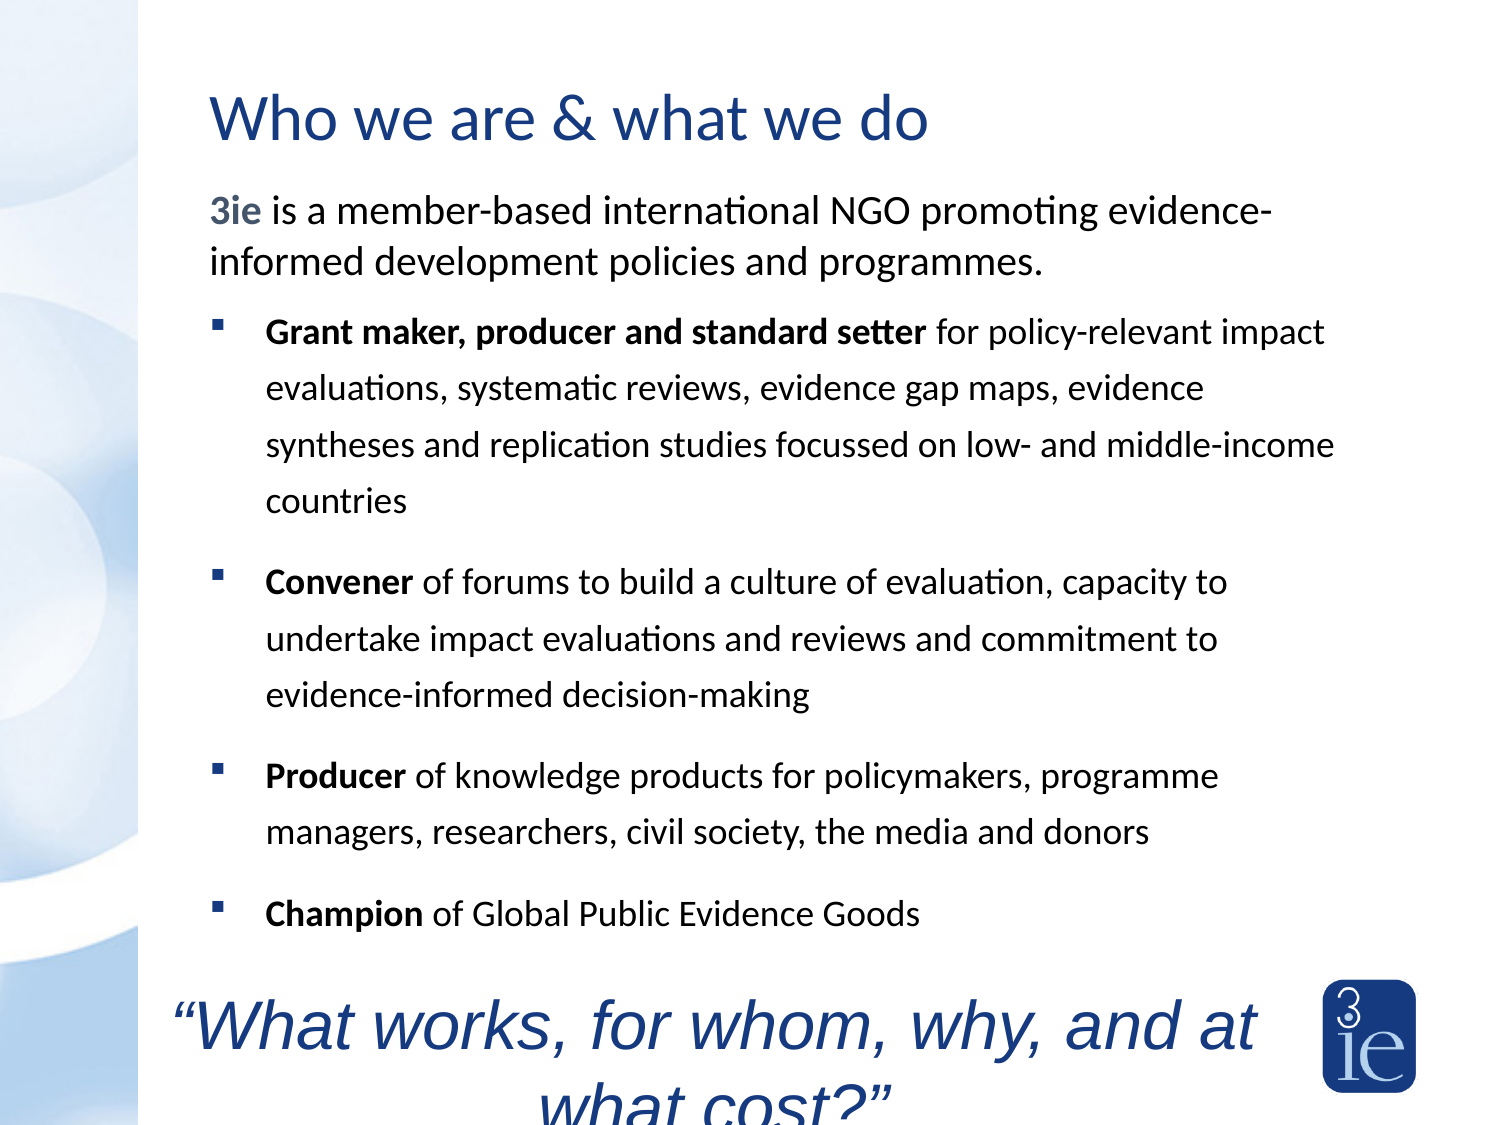

Who we are & what we do

3ie is a member-based international NGO promoting evidence-informed development policies and programmes.
Grant maker, producer and standard setter for policy-relevant impact evaluations, systematic reviews, evidence gap maps, evidence syntheses and replication studies focussed on low- and middle-income countries
Convener of forums to build a culture of evaluation, capacity to undertake impact evaluations and reviews and commitment to evidence-informed decision-making
Producer of knowledge products for policymakers, programme managers, researchers, civil society, the media and donors
Champion of Global Public Evidence Goods

“What works, for whom, why, and at what cost?”